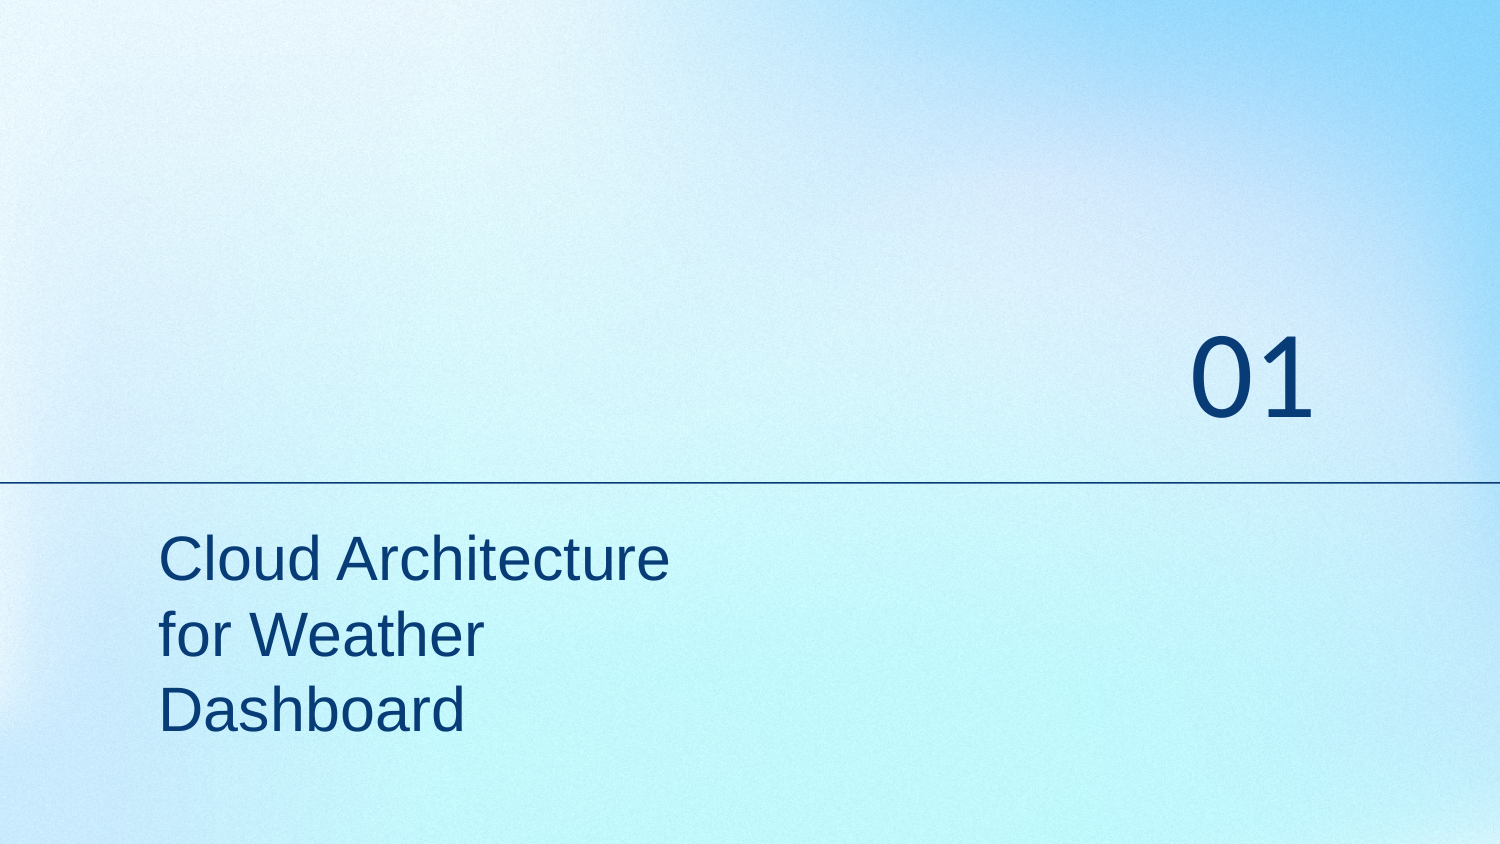

01
# Cloud Architecture for Weather Dashboard